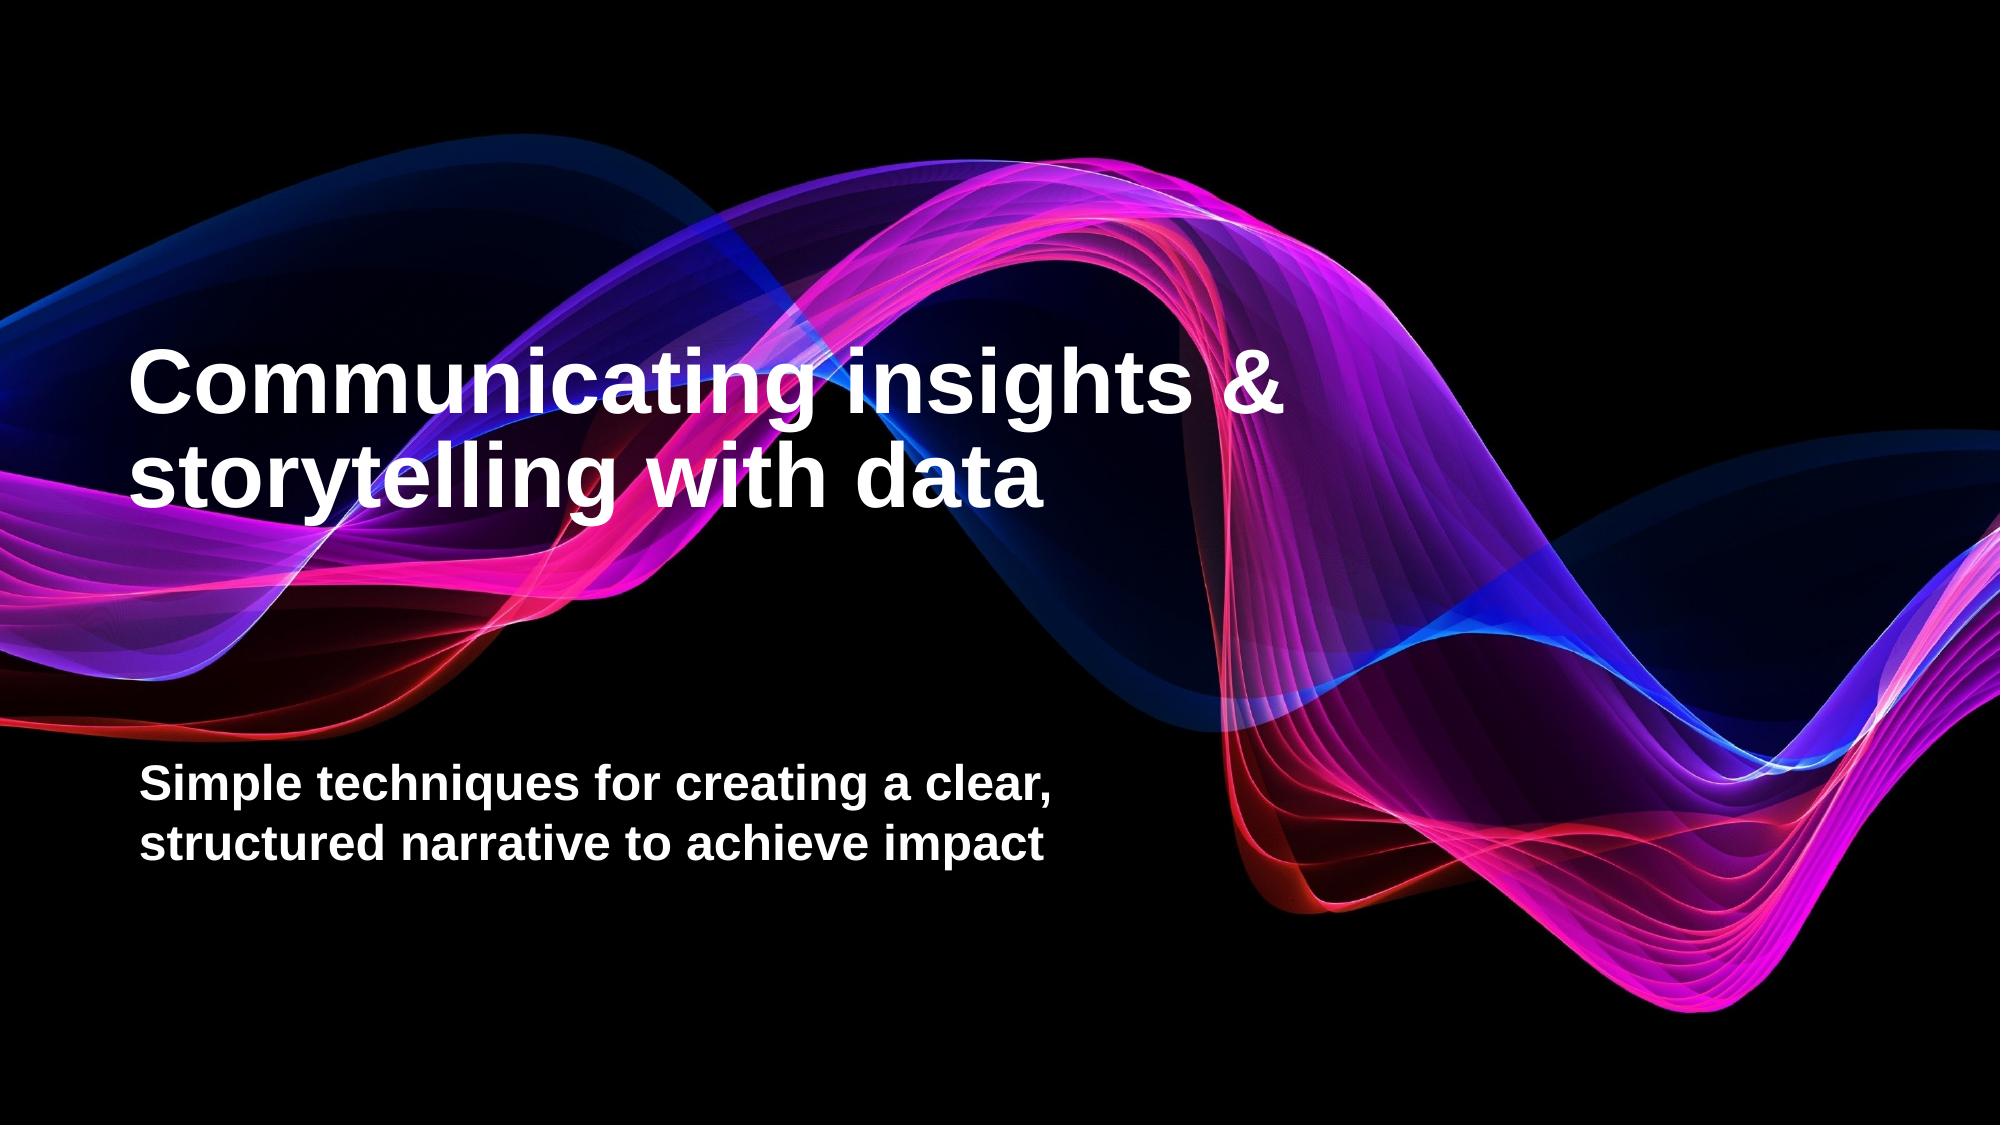

# Communicating insights & storytelling with data
Simple techniques for creating a clear, structured narrative to achieve impact